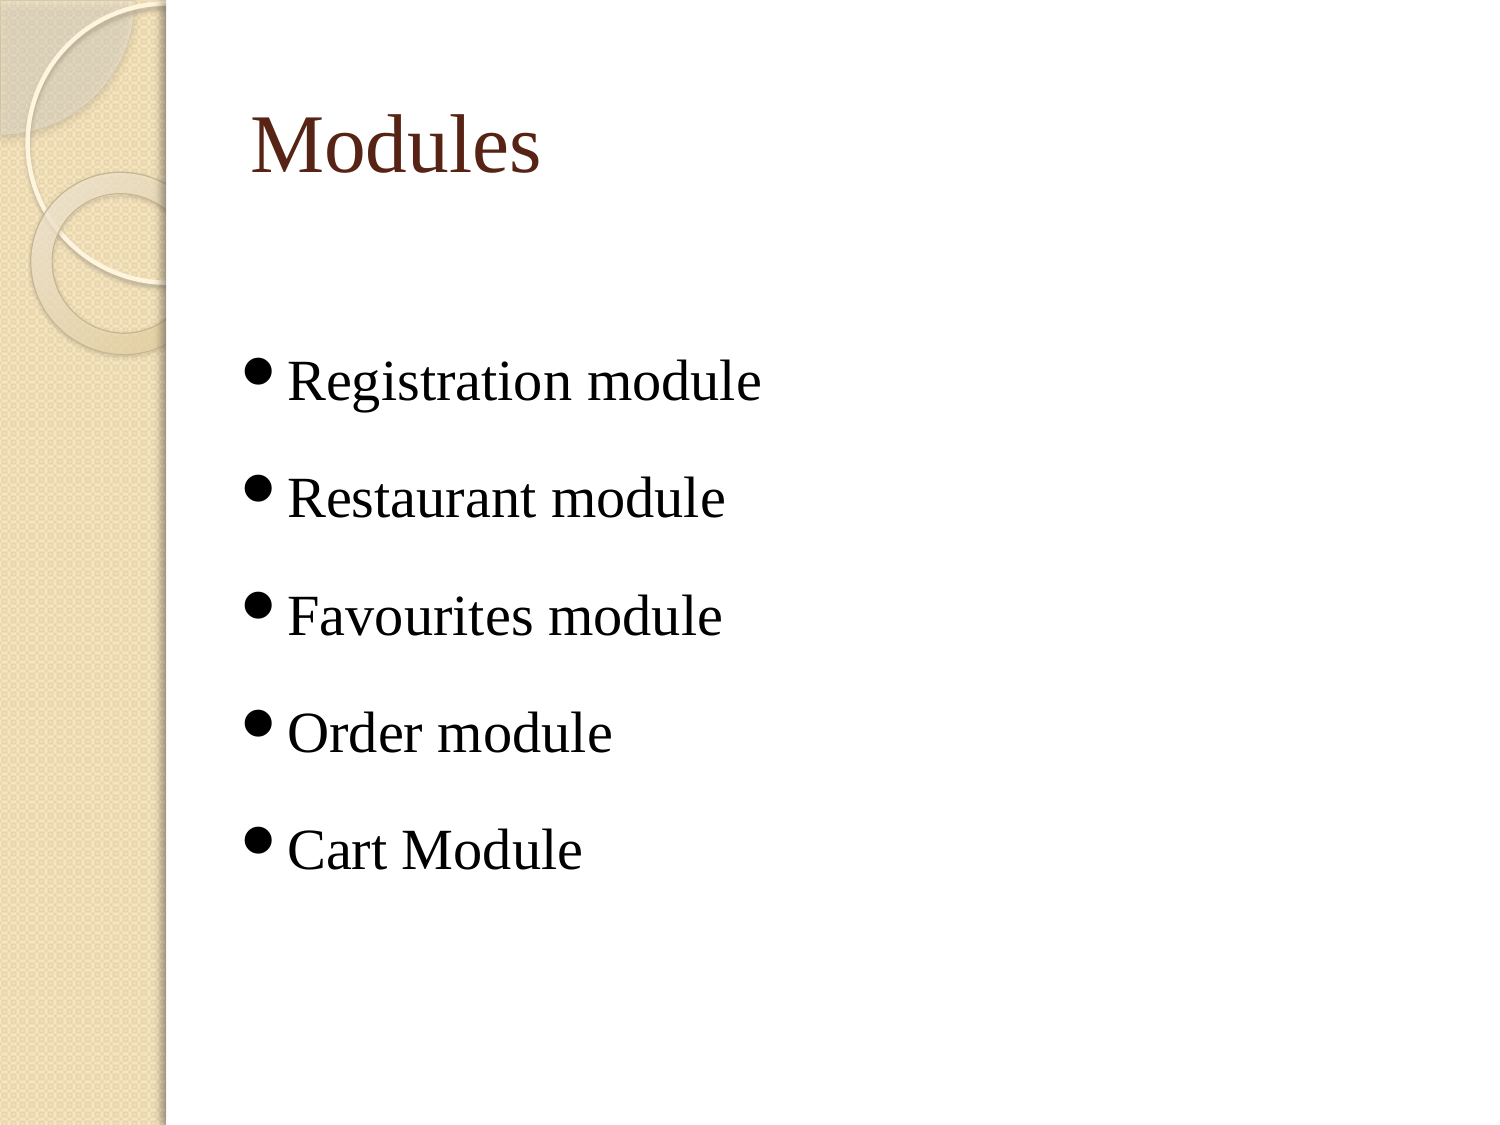

# Modules
Registration module
Restaurant module
Favourites module
Order module
Cart Module